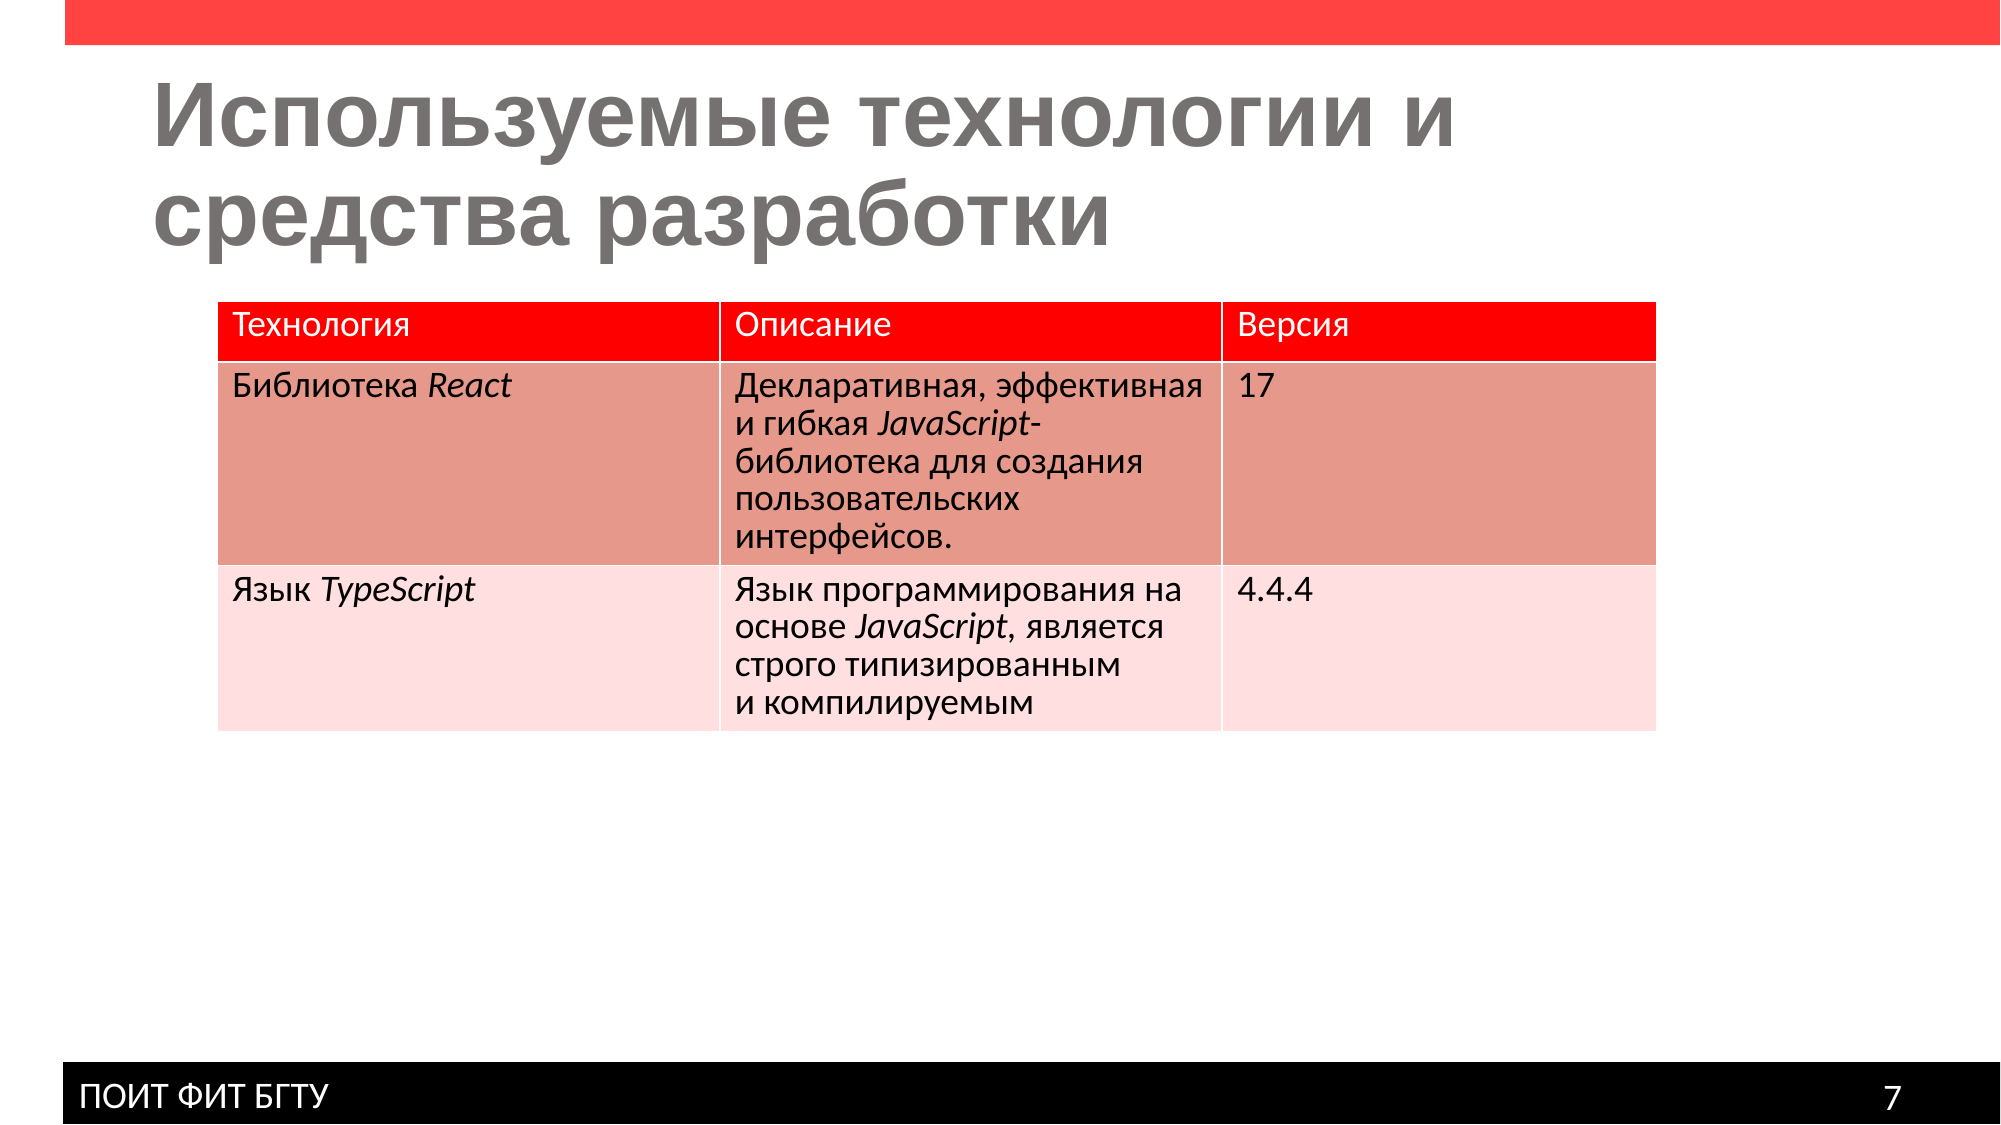

Используемые технологии и средства разработки
| Технология | Описание | Версия |
| --- | --- | --- |
| Библиотека React | Декларативная, эффективная и гибкая JavaScript-библиотека для создания пользовательских интерфейсов. | 17 |
| Язык TypeScript | Язык программирования на основе JavaScript, является строго типизированным и компилируемым | 4.4.4 |